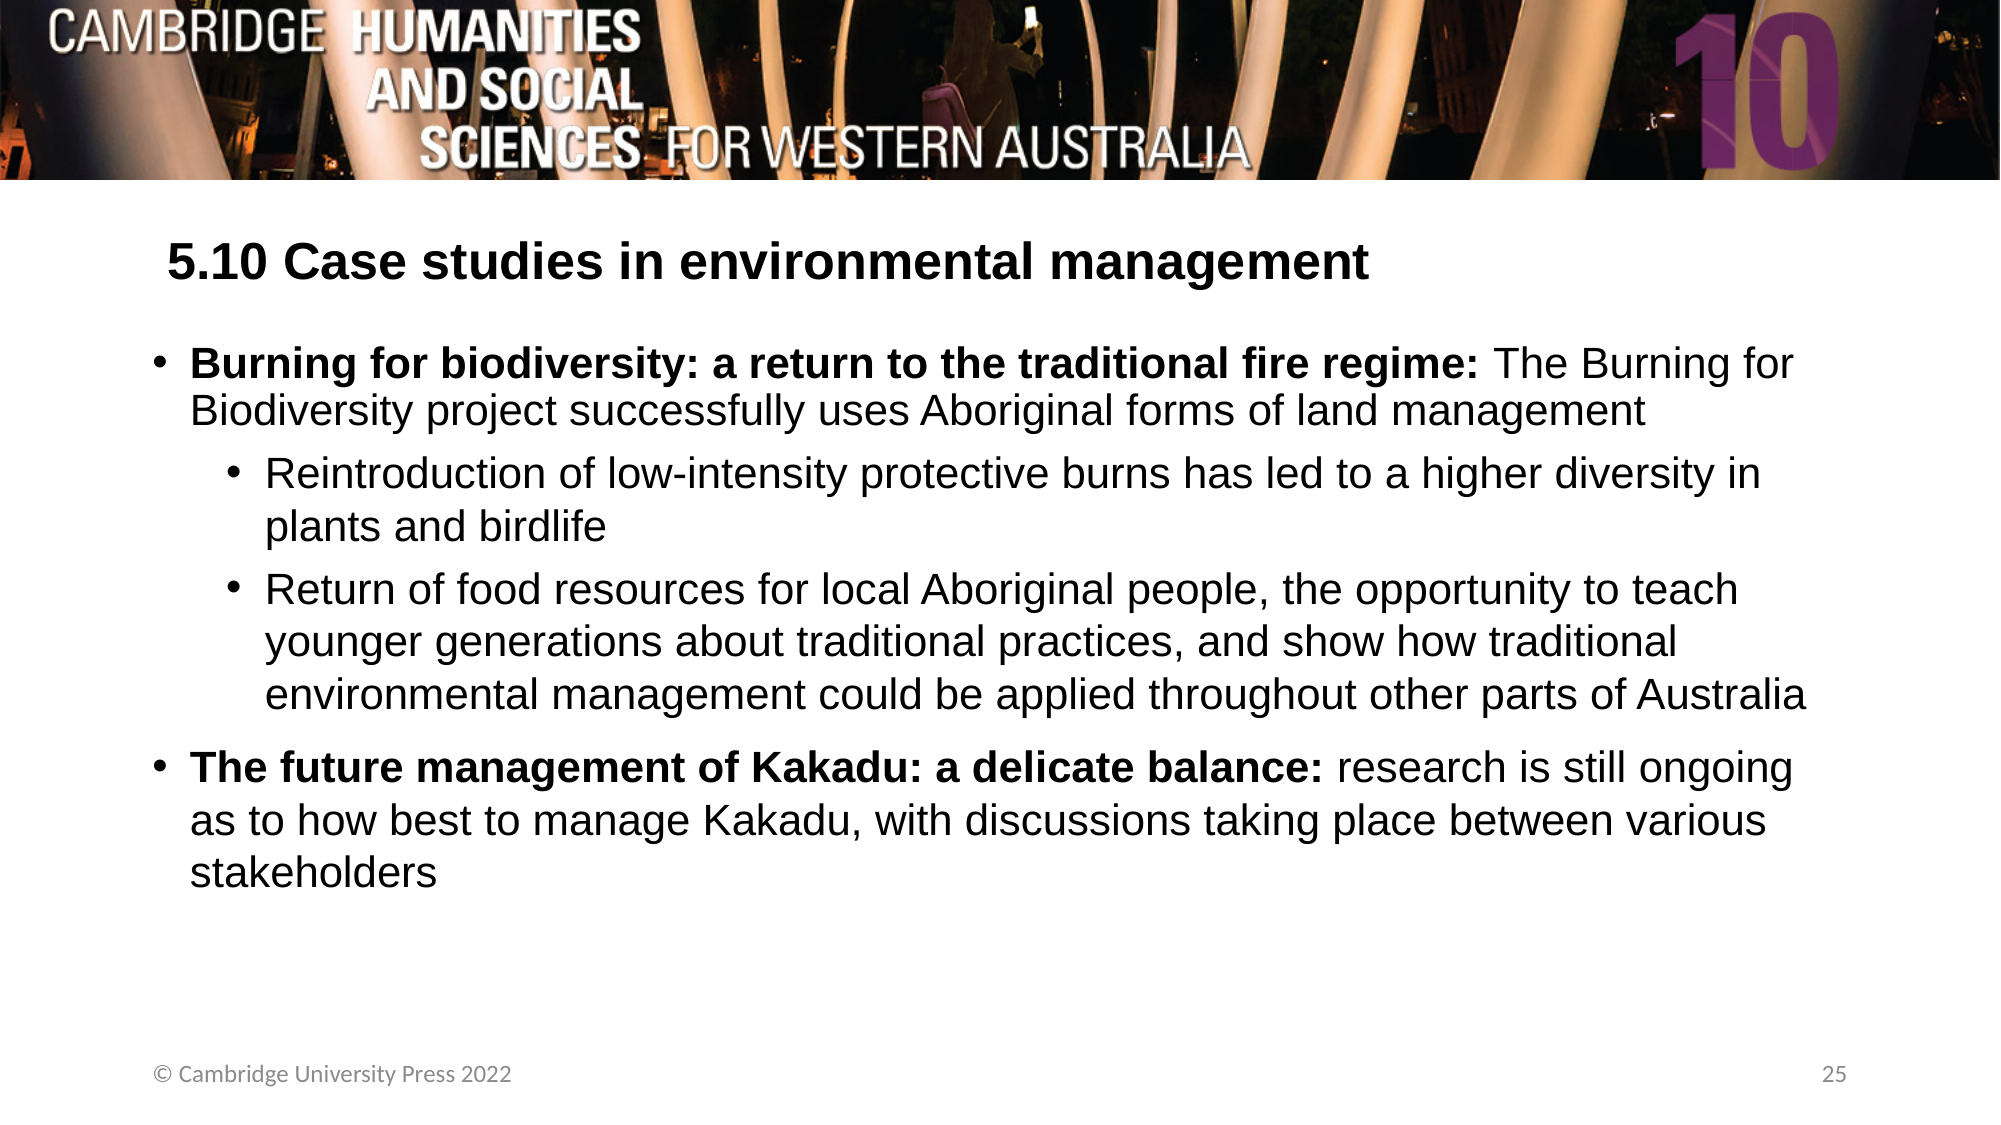

# 5.10 Case studies in environmental management
Burning for biodiversity: a return to the traditional fire regime: The Burning for Biodiversity project successfully uses Aboriginal forms of land management
Reintroduction of low-intensity protective burns has led to a higher diversity in plants and birdlife
Return of food resources for local Aboriginal people, the opportunity to teach younger generations about traditional practices, and show how traditional environmental management could be applied throughout other parts of Australia
The future management of Kakadu: a delicate balance: research is still ongoing as to how best to manage Kakadu, with discussions taking place between various stakeholders
© Cambridge University Press 2022
25